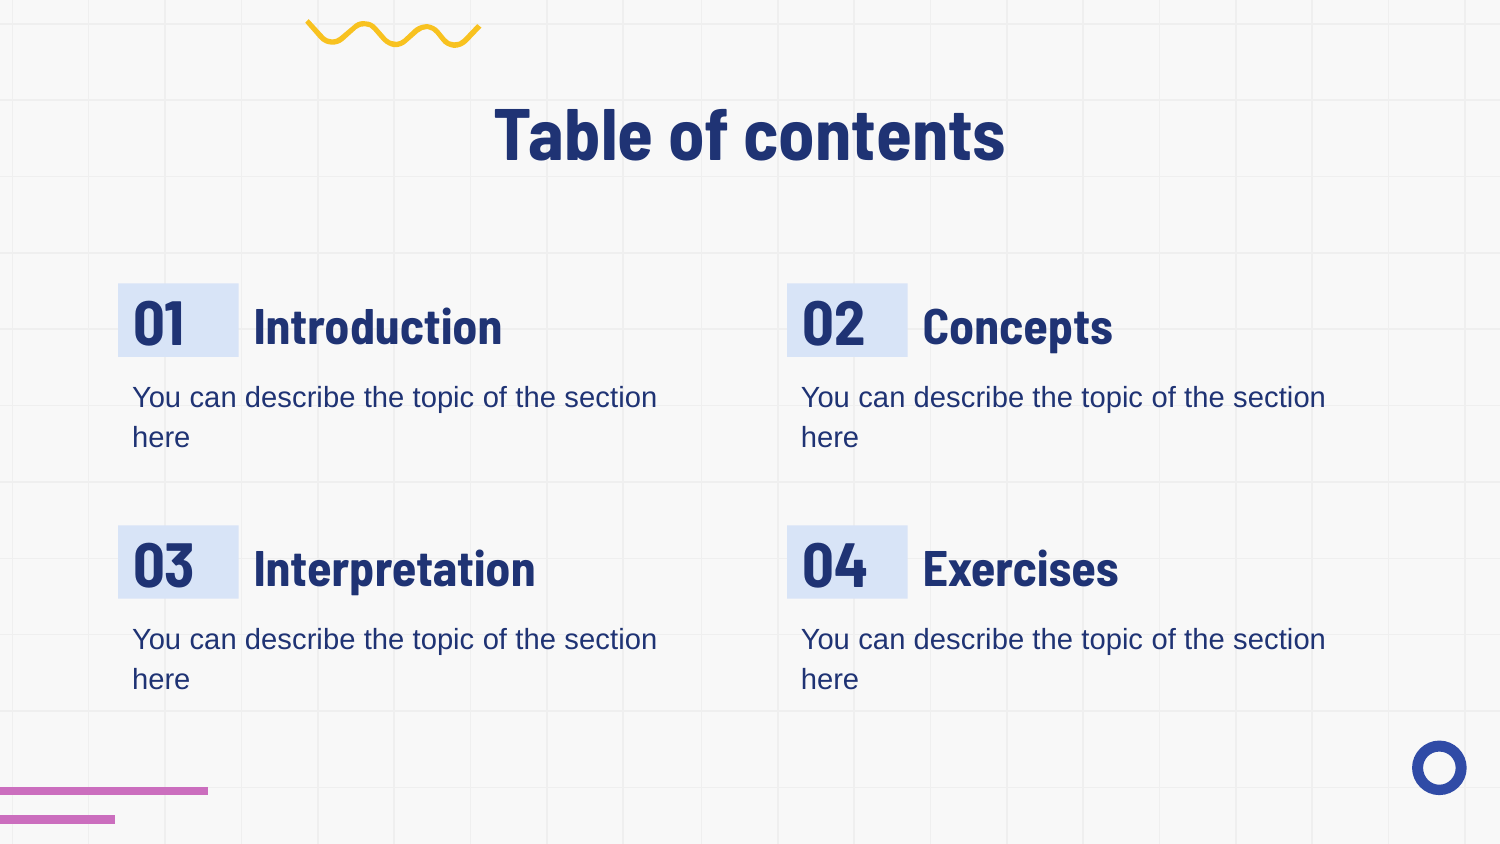

# Table of contents
01
02
Introduction
Concepts
You can describe the topic of the section here
You can describe the topic of the section here
03
04
Interpretation
Exercises
You can describe the topic of the section here
You can describe the topic of the section here